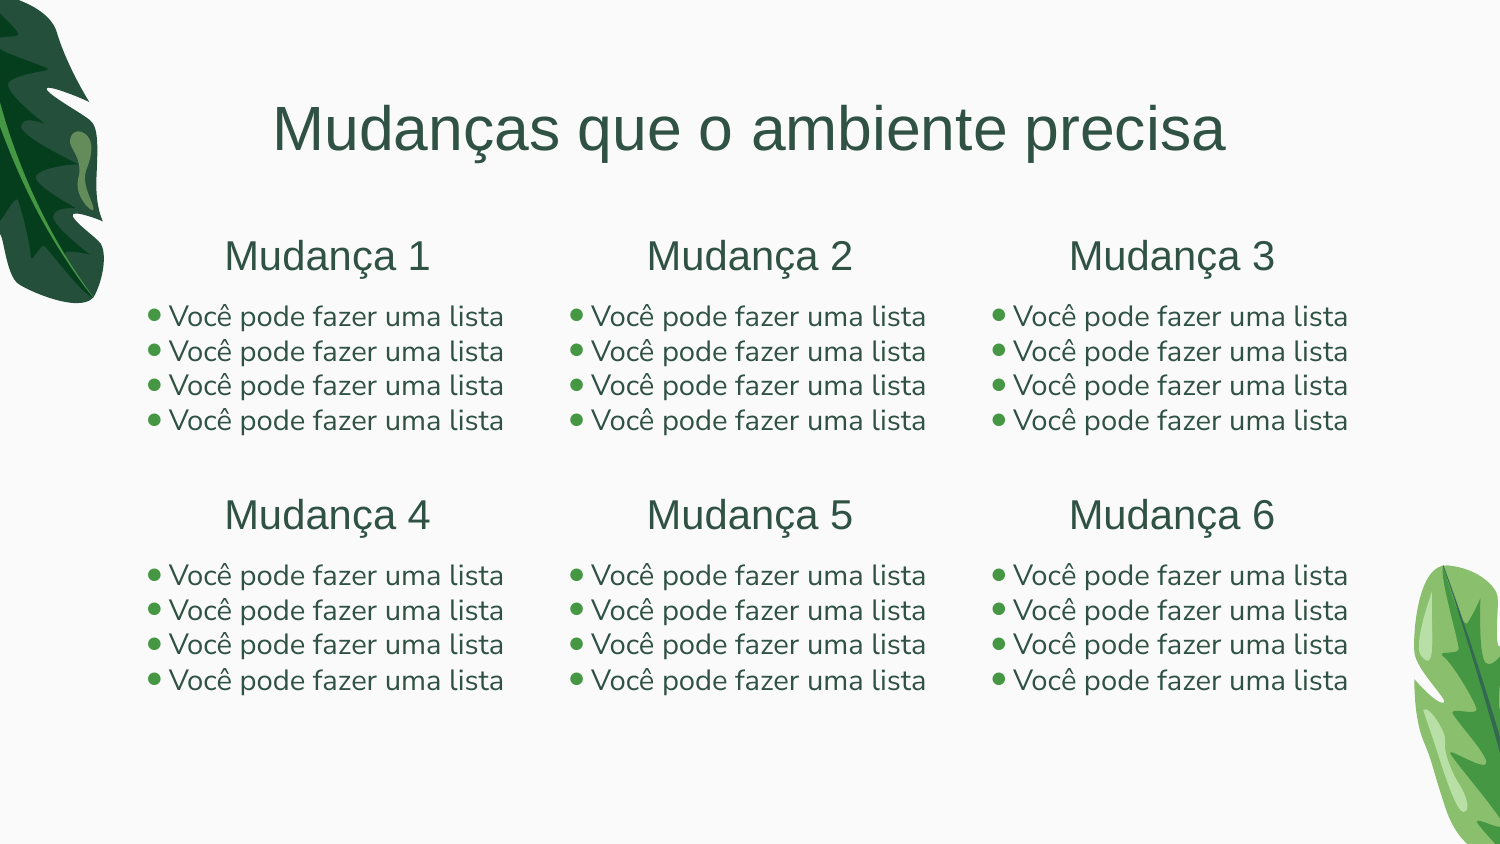

# Mudanças que o ambiente precisa
Mudança 1
Mudança 2
Mudança 3
Você pode fazer uma lista
Você pode fazer uma lista
Você pode fazer uma lista
Você pode fazer uma lista
Você pode fazer uma lista
Você pode fazer uma lista
Você pode fazer uma lista
Você pode fazer uma lista
Você pode fazer uma lista
Você pode fazer uma lista
Você pode fazer uma lista
Você pode fazer uma lista
Mudança 4
Mudança 5
Mudança 6
Você pode fazer uma lista
Você pode fazer uma lista
Você pode fazer uma lista
Você pode fazer uma lista
Você pode fazer uma lista
Você pode fazer uma lista
Você pode fazer uma lista
Você pode fazer uma lista
Você pode fazer uma lista
Você pode fazer uma lista
Você pode fazer uma lista
Você pode fazer uma lista